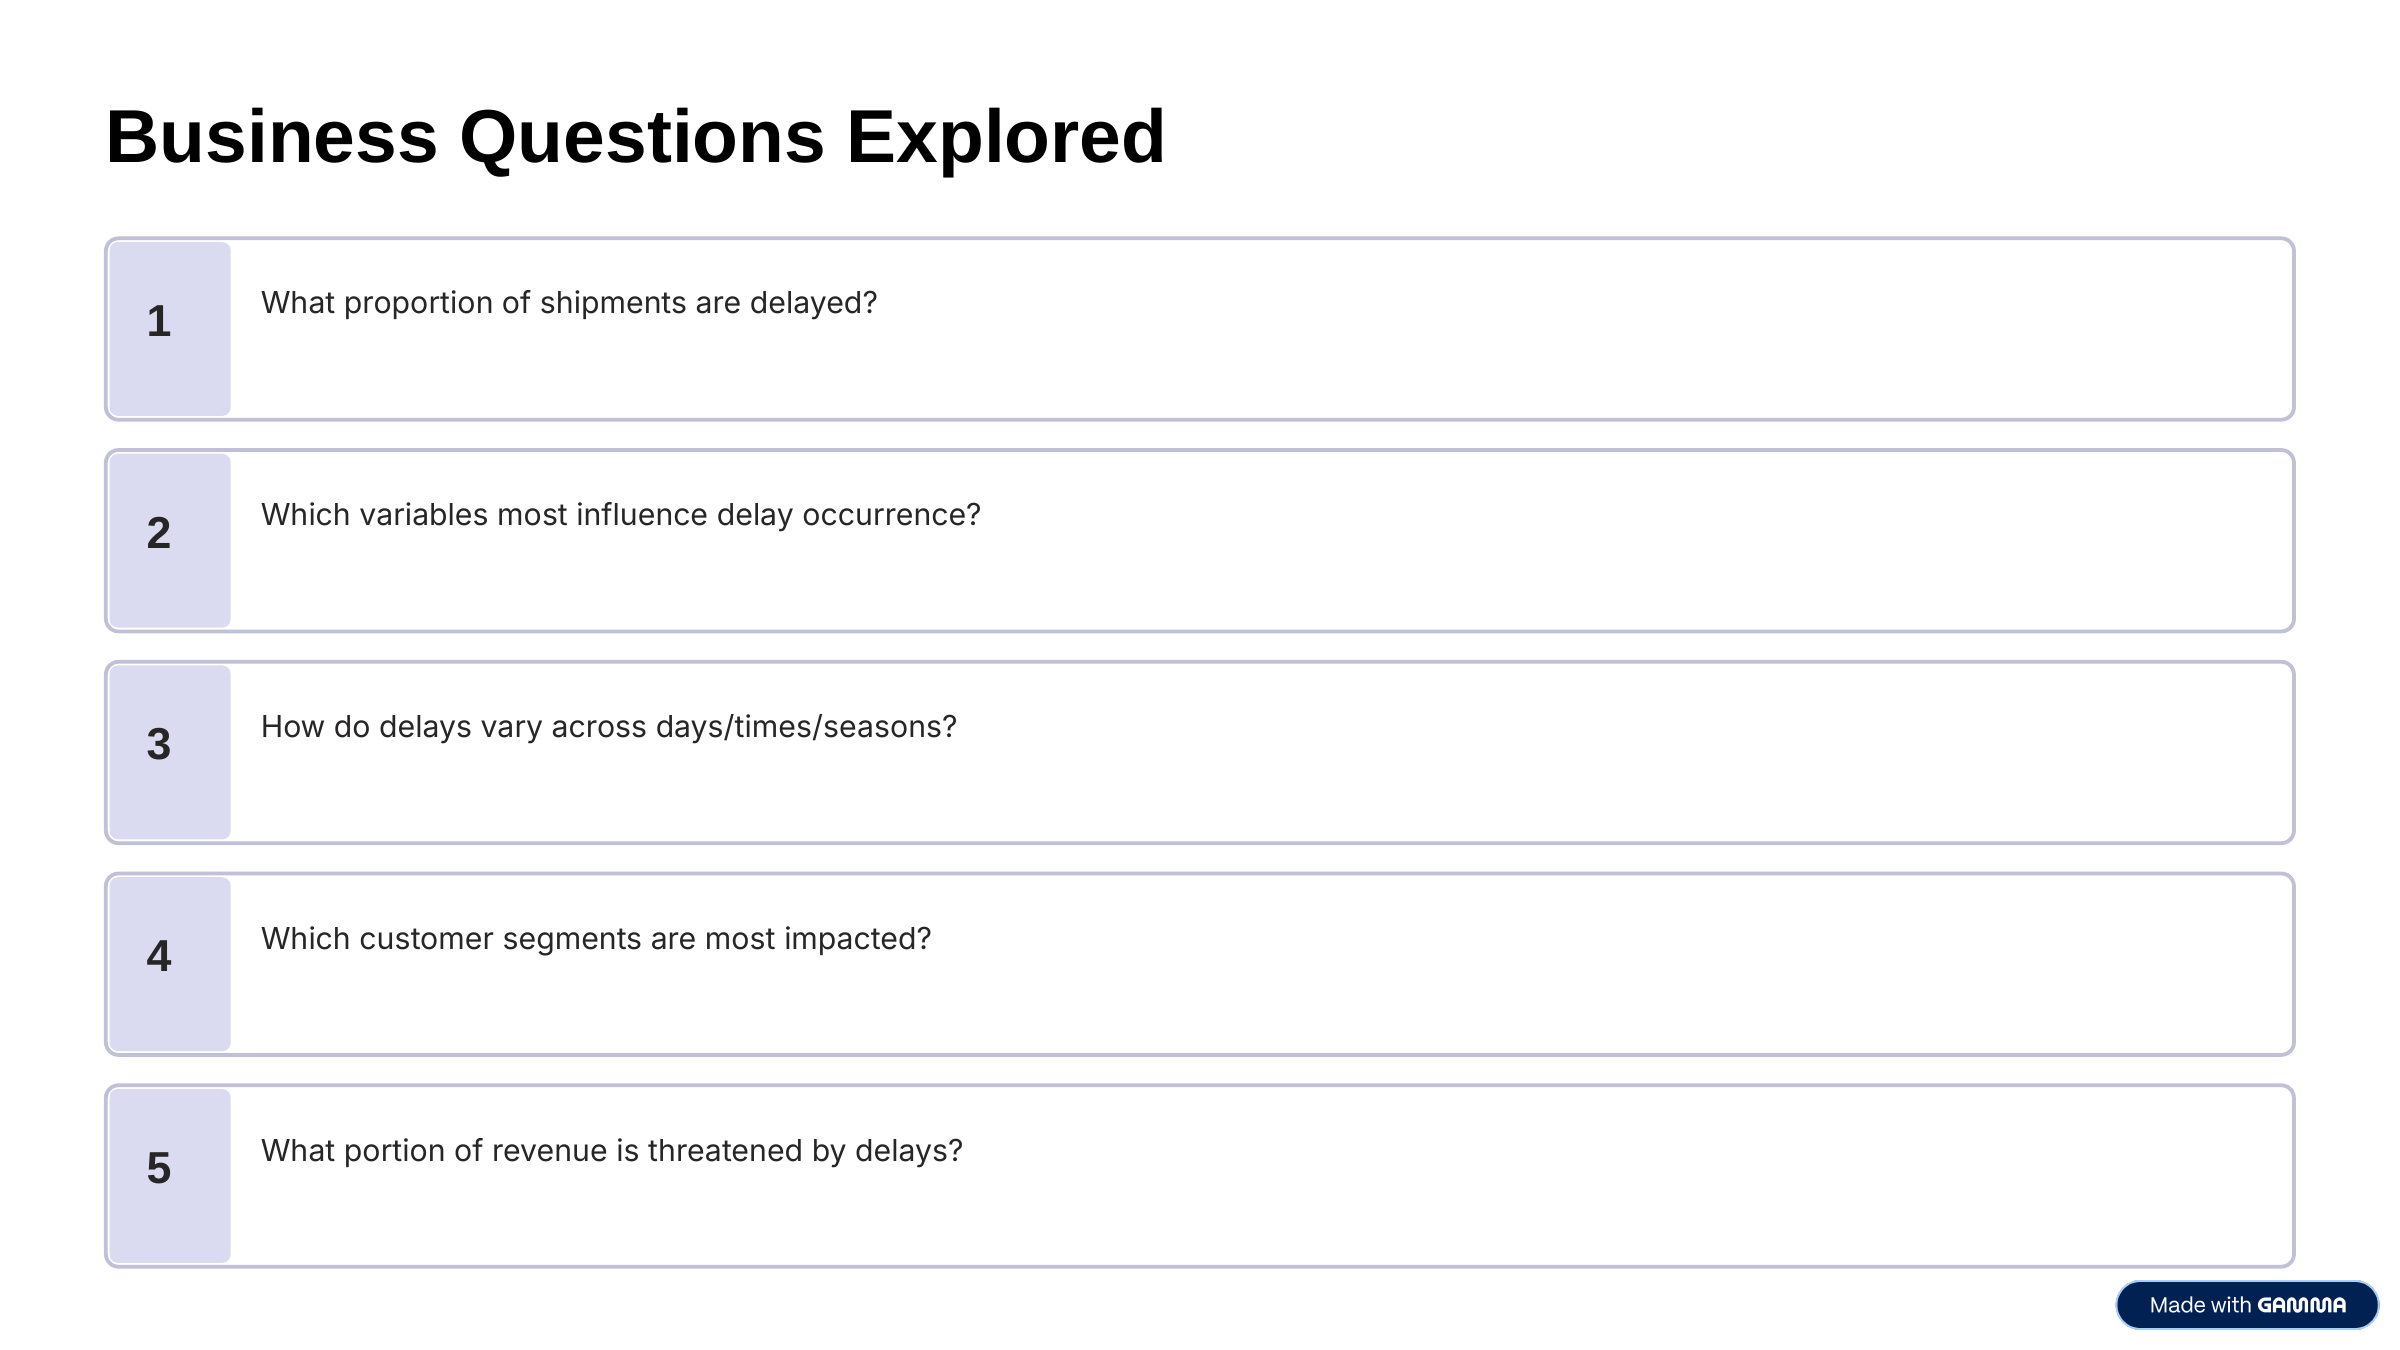

Business Questions Explored

What proportion of shipments are delayed?
1

Which variables most influence delay occurrence?
2

How do delays vary across days/times/seasons?
3

Which customer segments are most impacted?
4

What portion of revenue is threatened by delays?
5